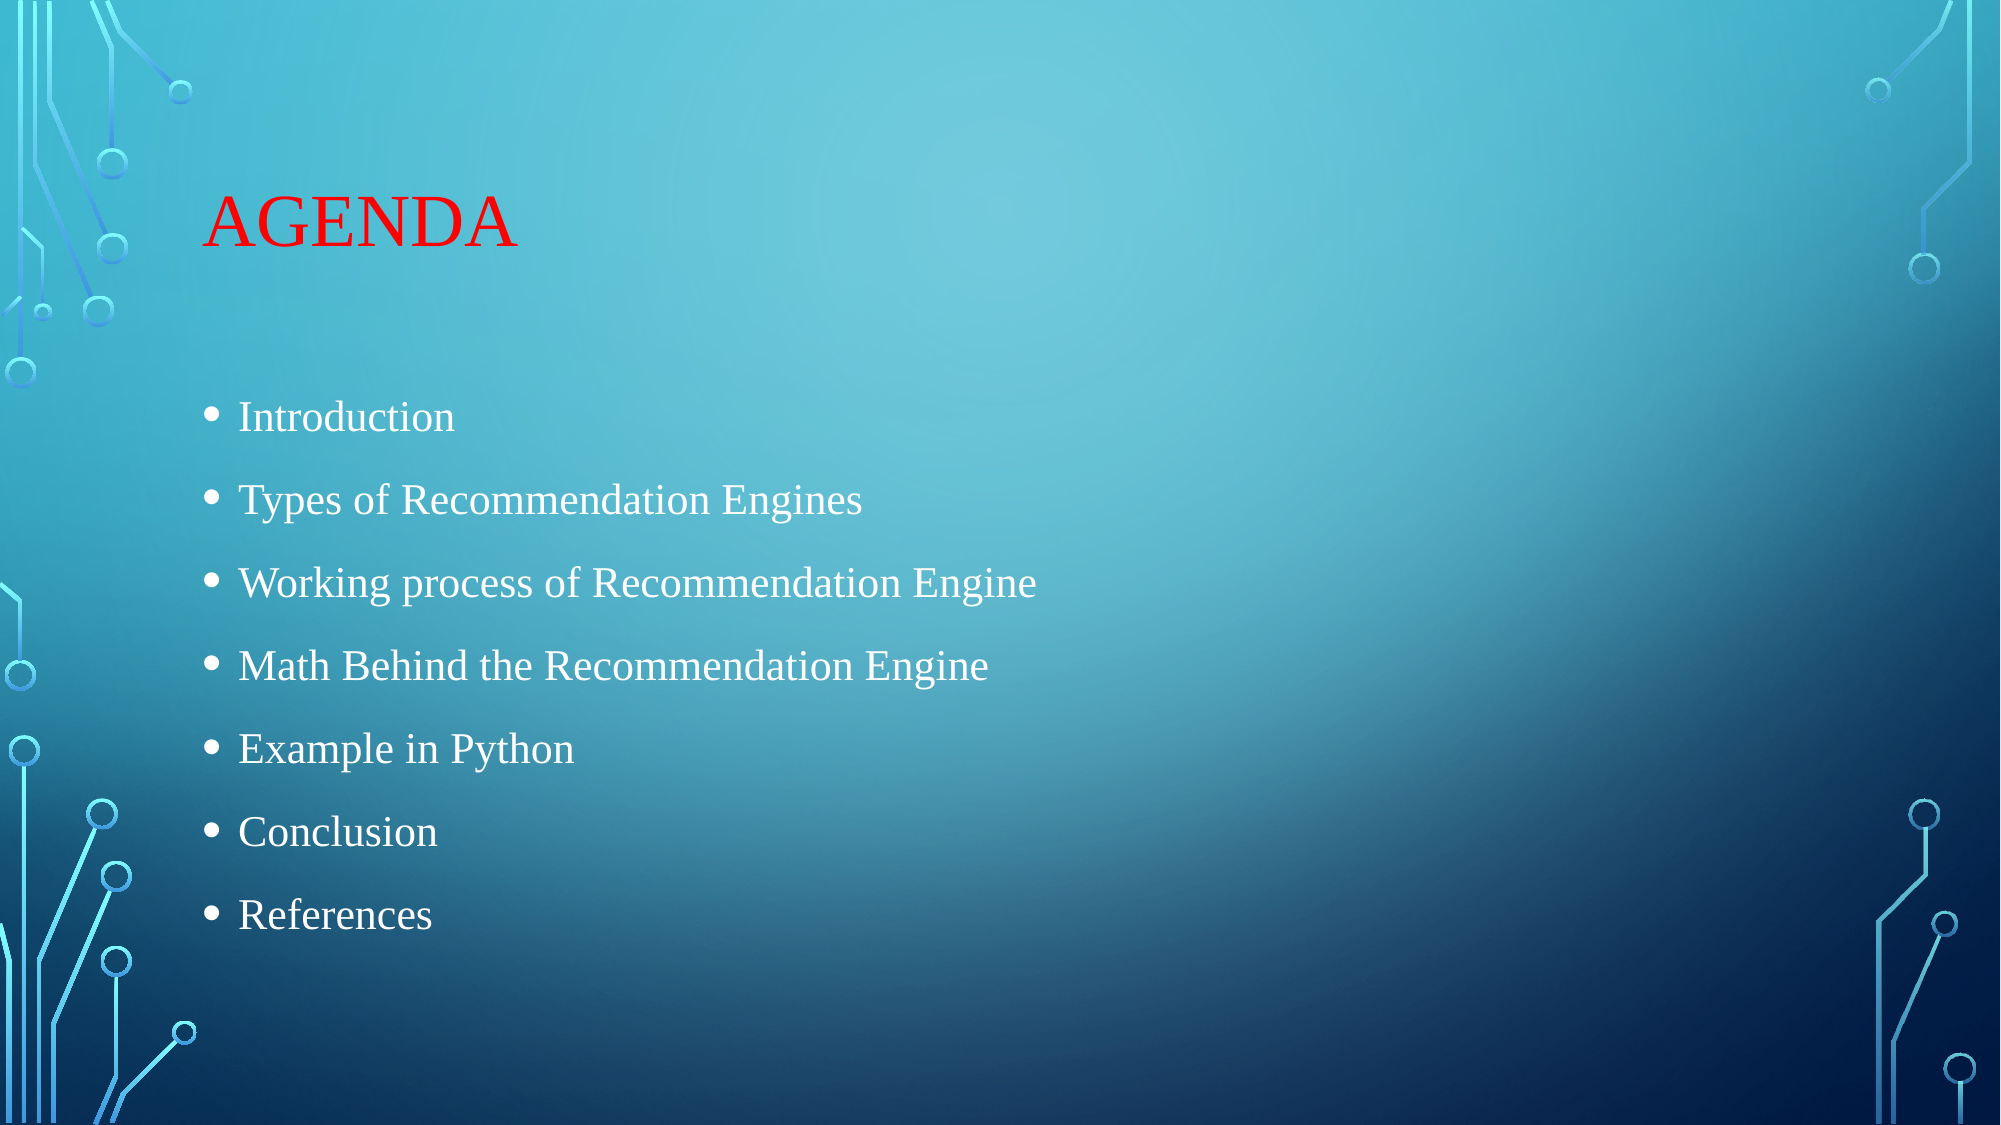

# Agenda
Introduction
Types of Recommendation Engines
Working process of Recommendation Engine
Math Behind the Recommendation Engine
Example in Python
Conclusion
References